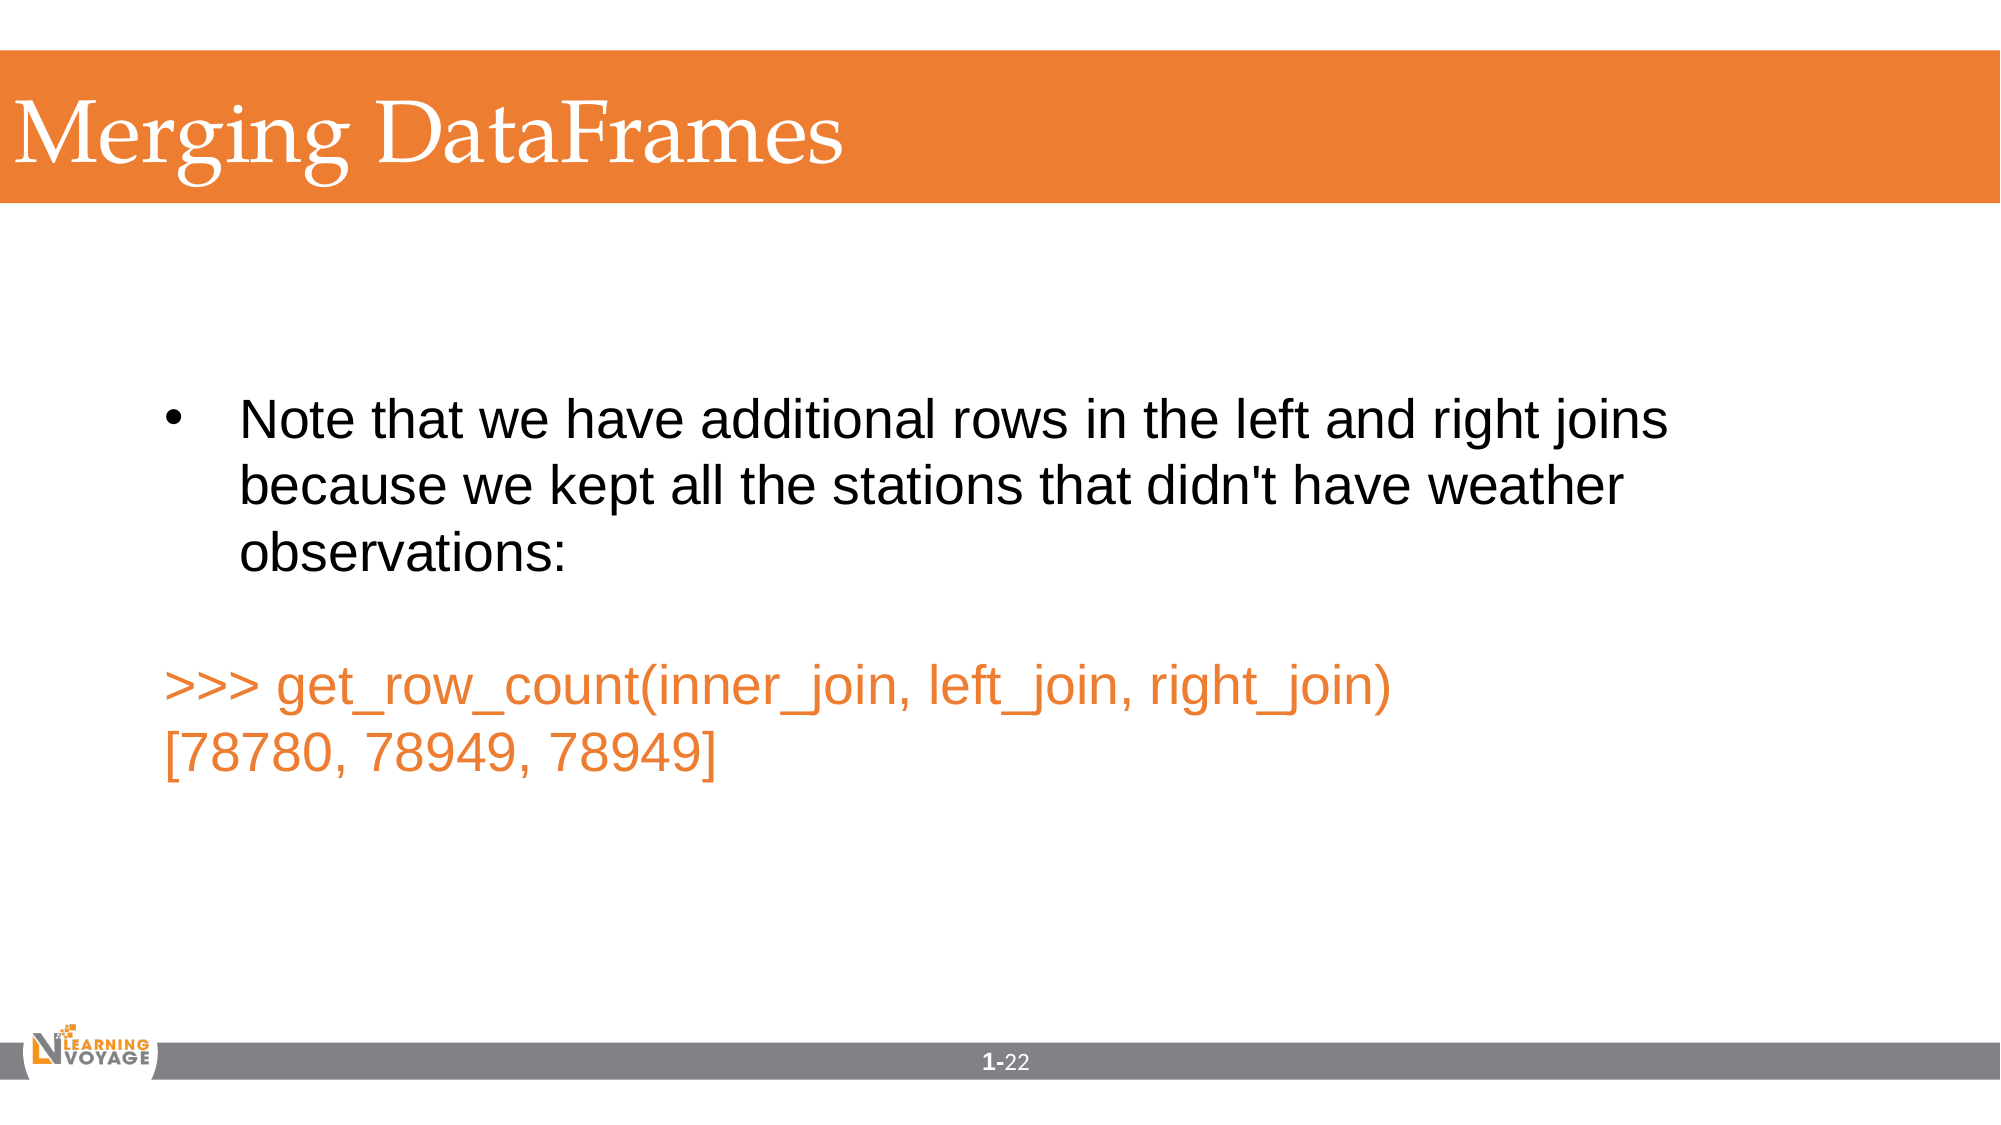

Merging DataFrames
Note that we have additional rows in the left and right joins because we kept all the stations that didn't have weather observations:

>>> get_row_count(inner_join, left_join, right_join)
[78780, 78949, 78949]
1-22